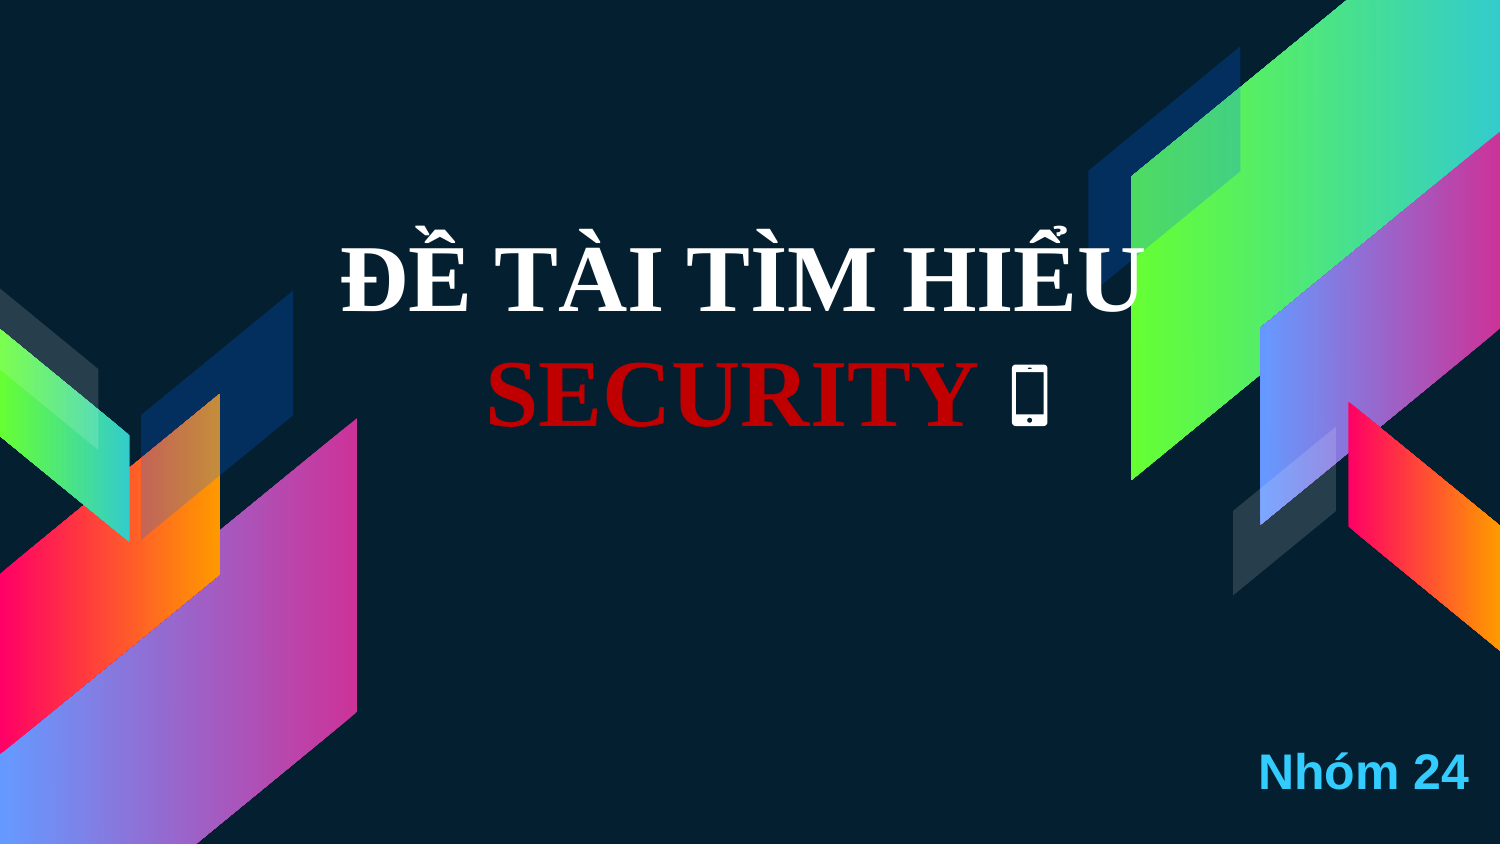

# ĐỀ TÀI TÌM HIỂU SECURITY

Nhóm 24